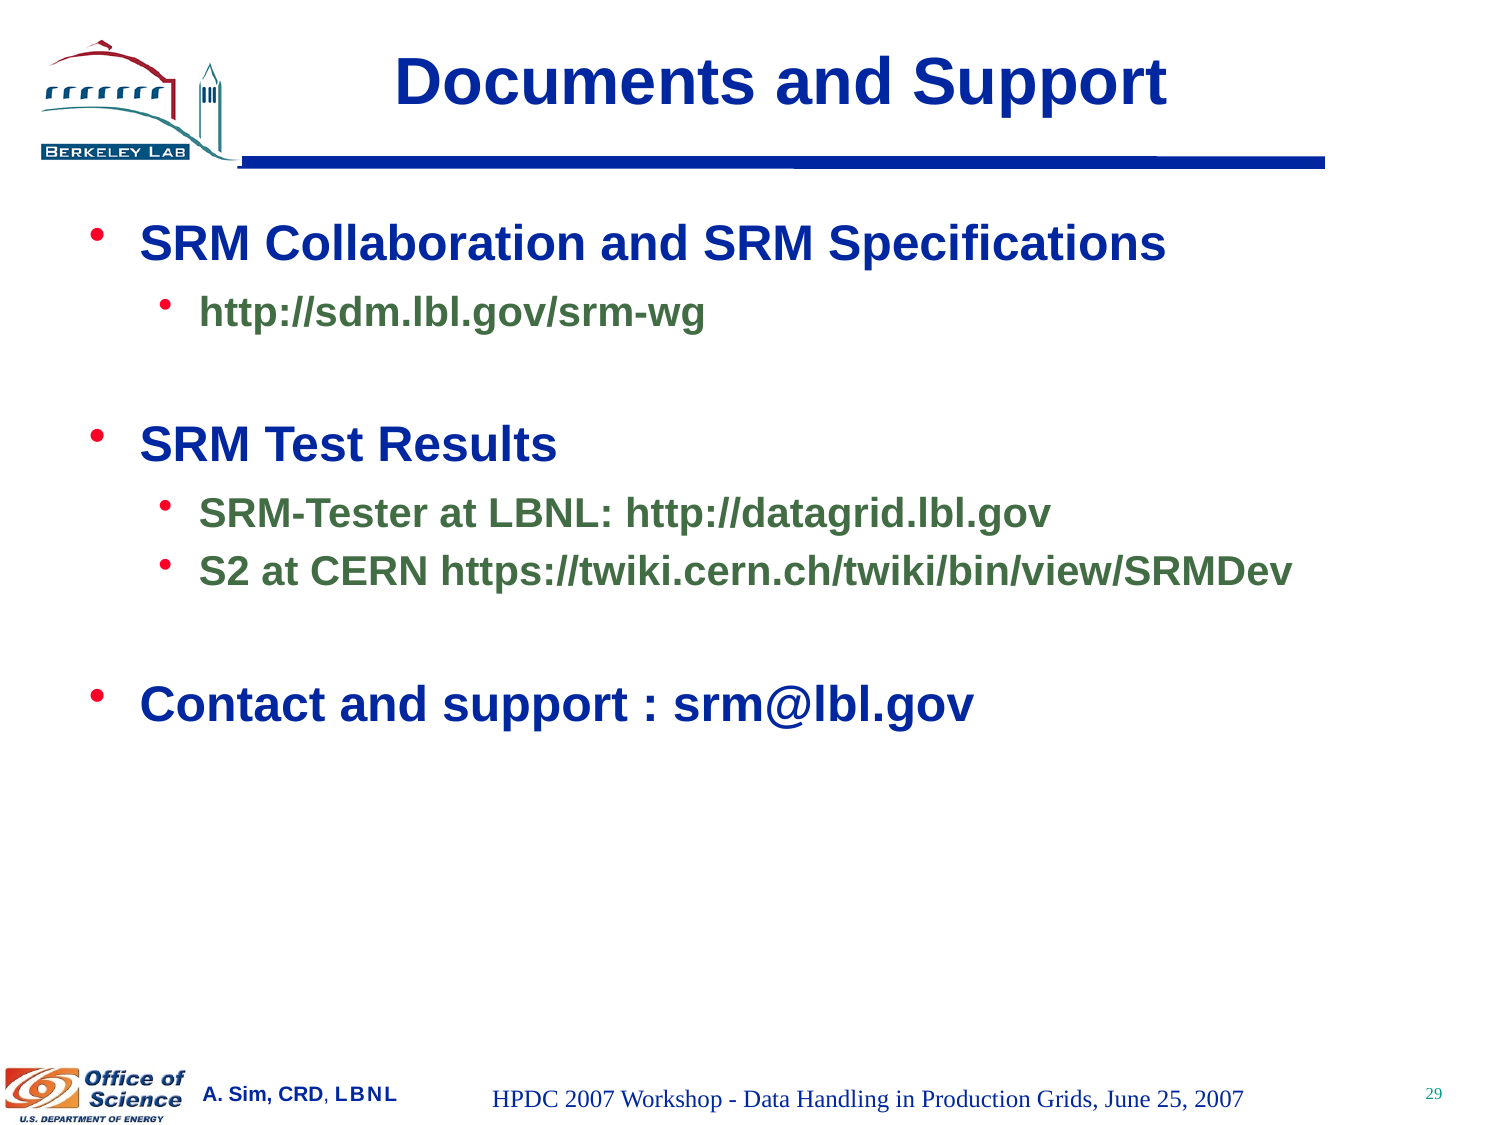

# Documents and Support
SRM Collaboration and SRM Specifications
http://sdm.lbl.gov/srm-wg

SRM Test Results
SRM-Tester at LBNL: http://datagrid.lbl.gov
S2 at CERN https://twiki.cern.ch/twiki/bin/view/SRMDev

Contact and support : srm@lbl.gov